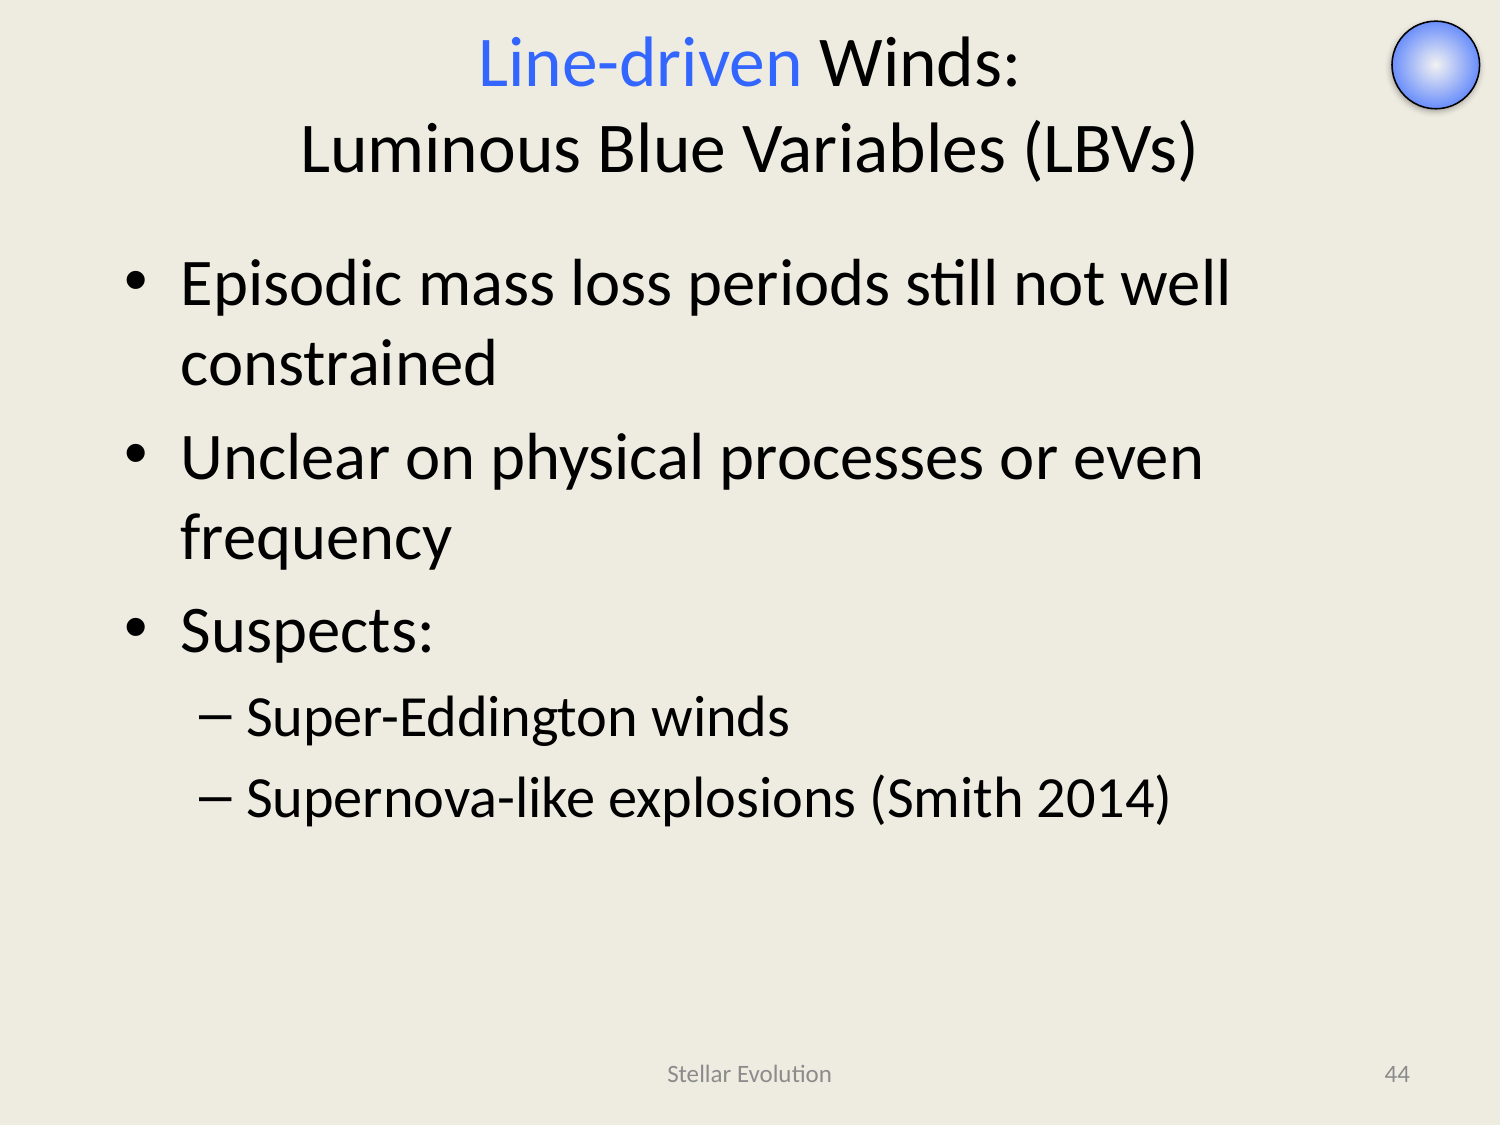

# Line-driven Winds: Luminous Blue Variables (LBVs)

Episodic mass loss periods still not well constrained
Unclear on physical processes or even frequency
Suspects:
Super-Eddington winds
Supernova-like explosions (Smith 2014)

Stellar Evolution
44